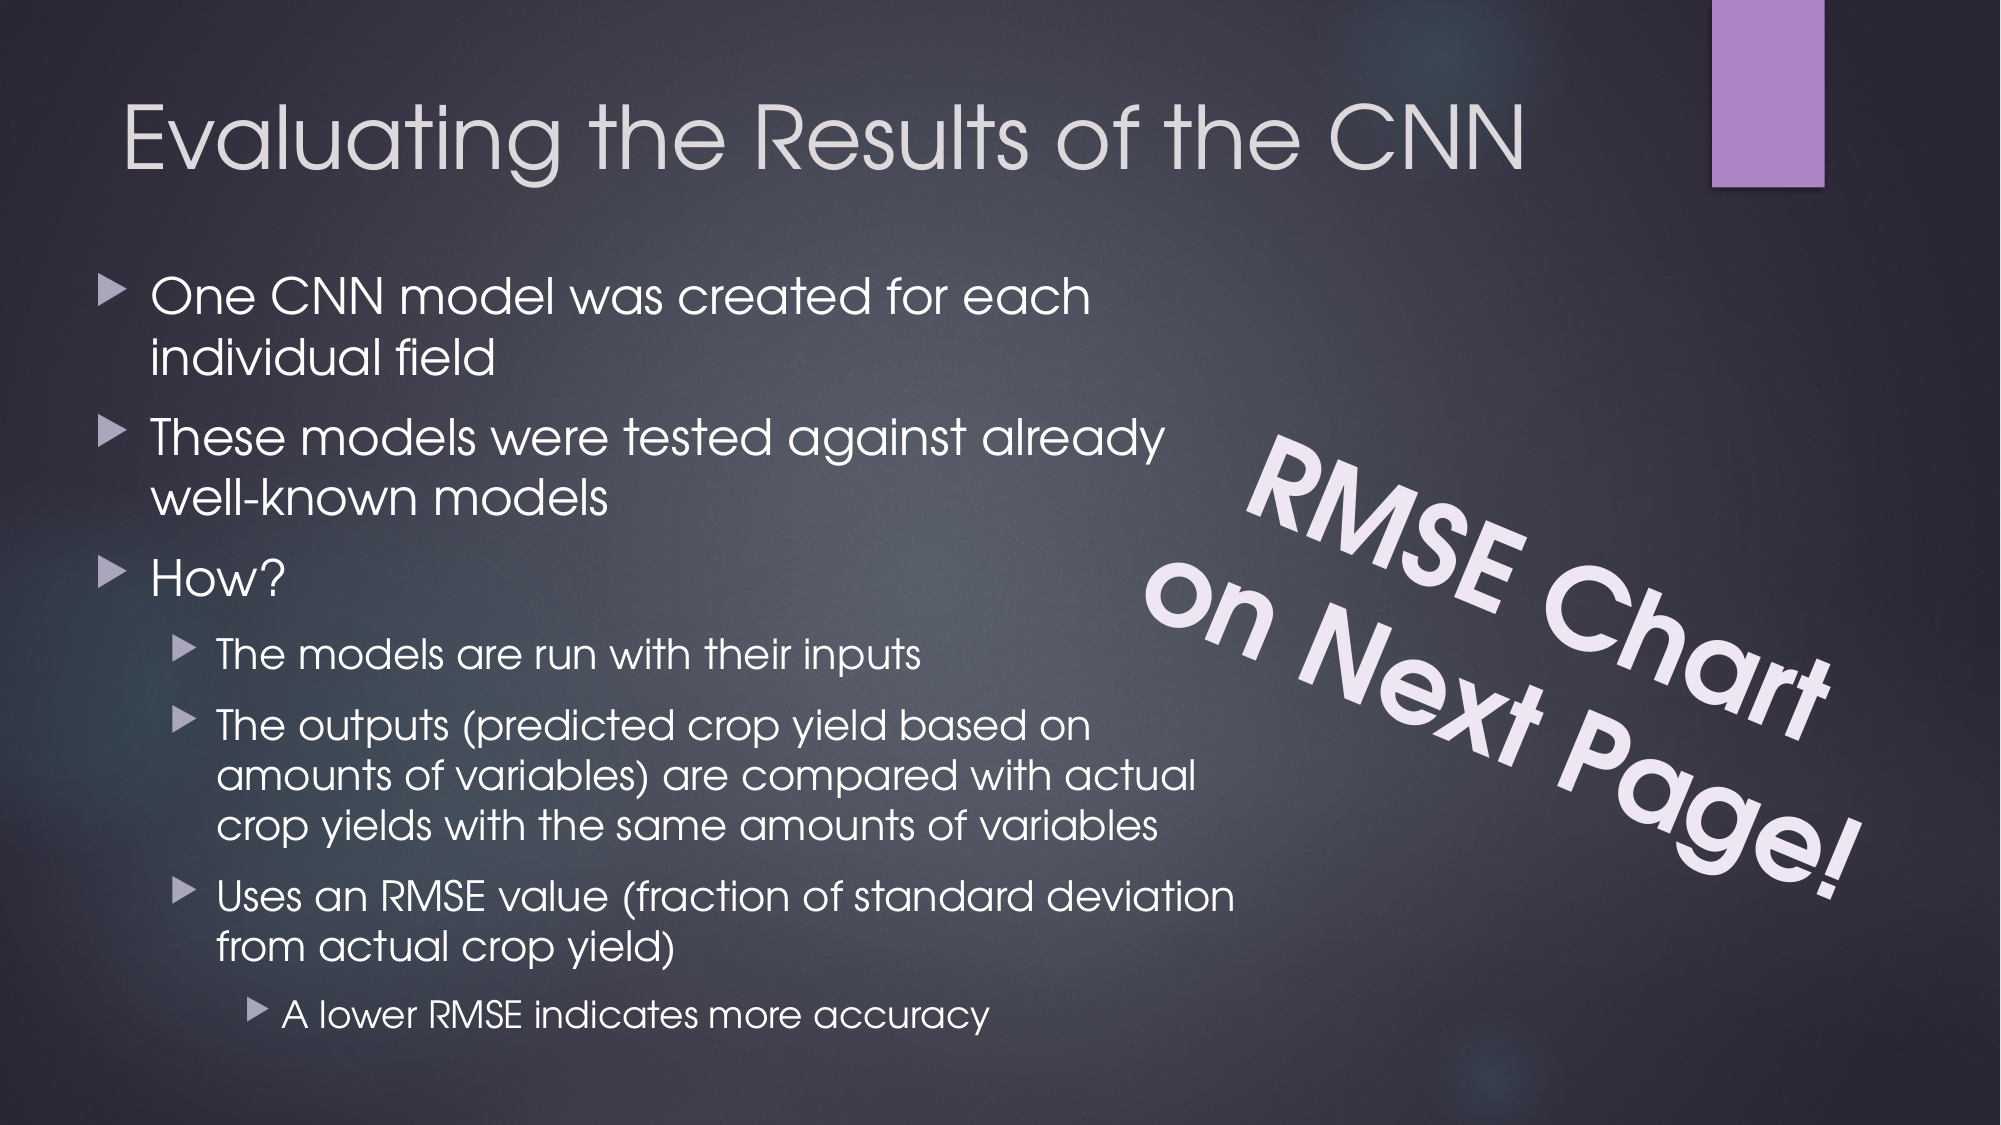

# Evaluating the Results of the CNN
One CNN model was created for each individual field
These models were tested against already well-known models
How?
The models are run with their inputs
The outputs (predicted crop yield based on amounts of variables) are compared with actual crop yields with the same amounts of variables
Uses an RMSE value (fraction of standard deviation from actual crop yield)
A lower RMSE indicates more accuracy
RMSE Chart
on Next Page!